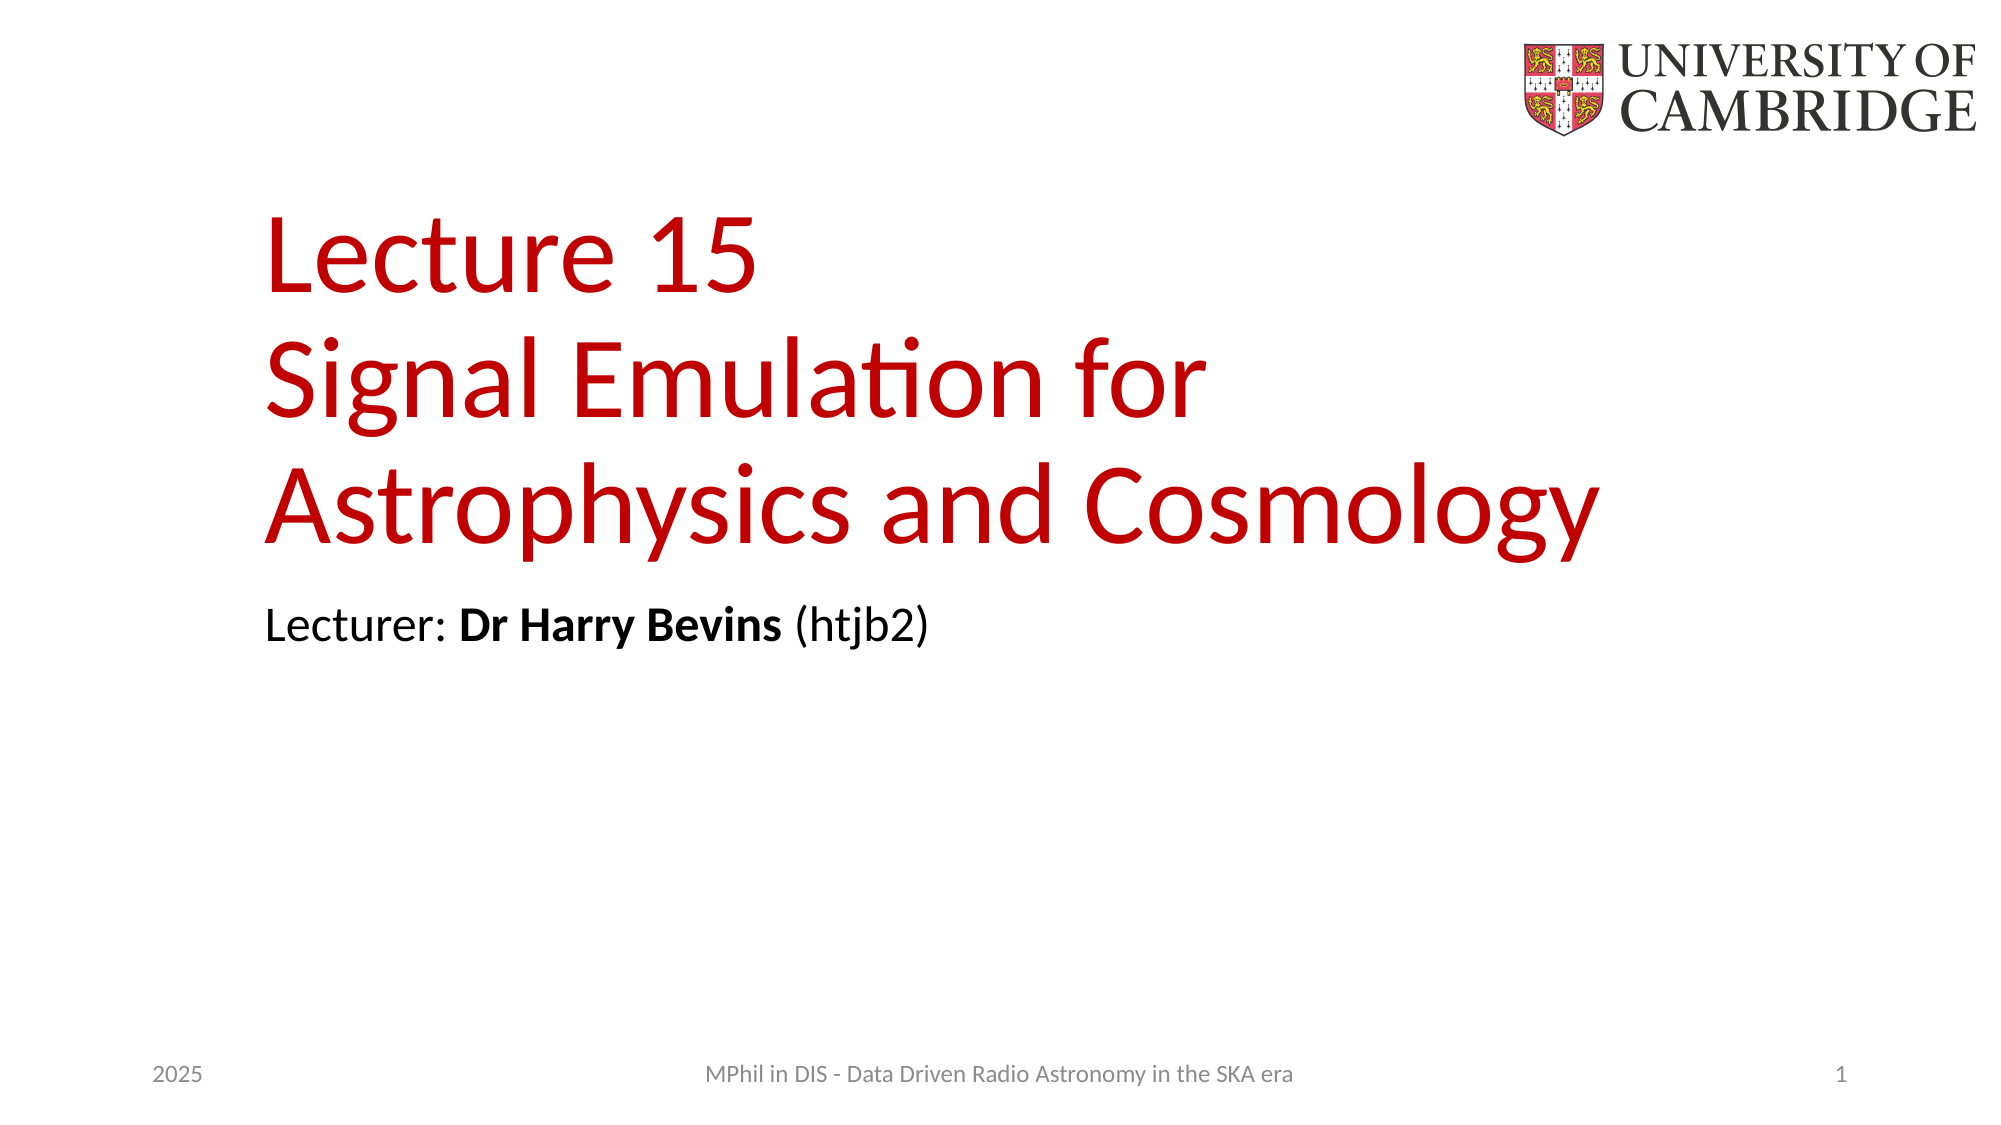

# Lecture 15 Signal Emulation for Astrophysics and Cosmology
Lecturer: Dr Harry Bevins (htjb2)
2025
MPhil in DIS - Data Driven Radio Astronomy in the SKA era
1